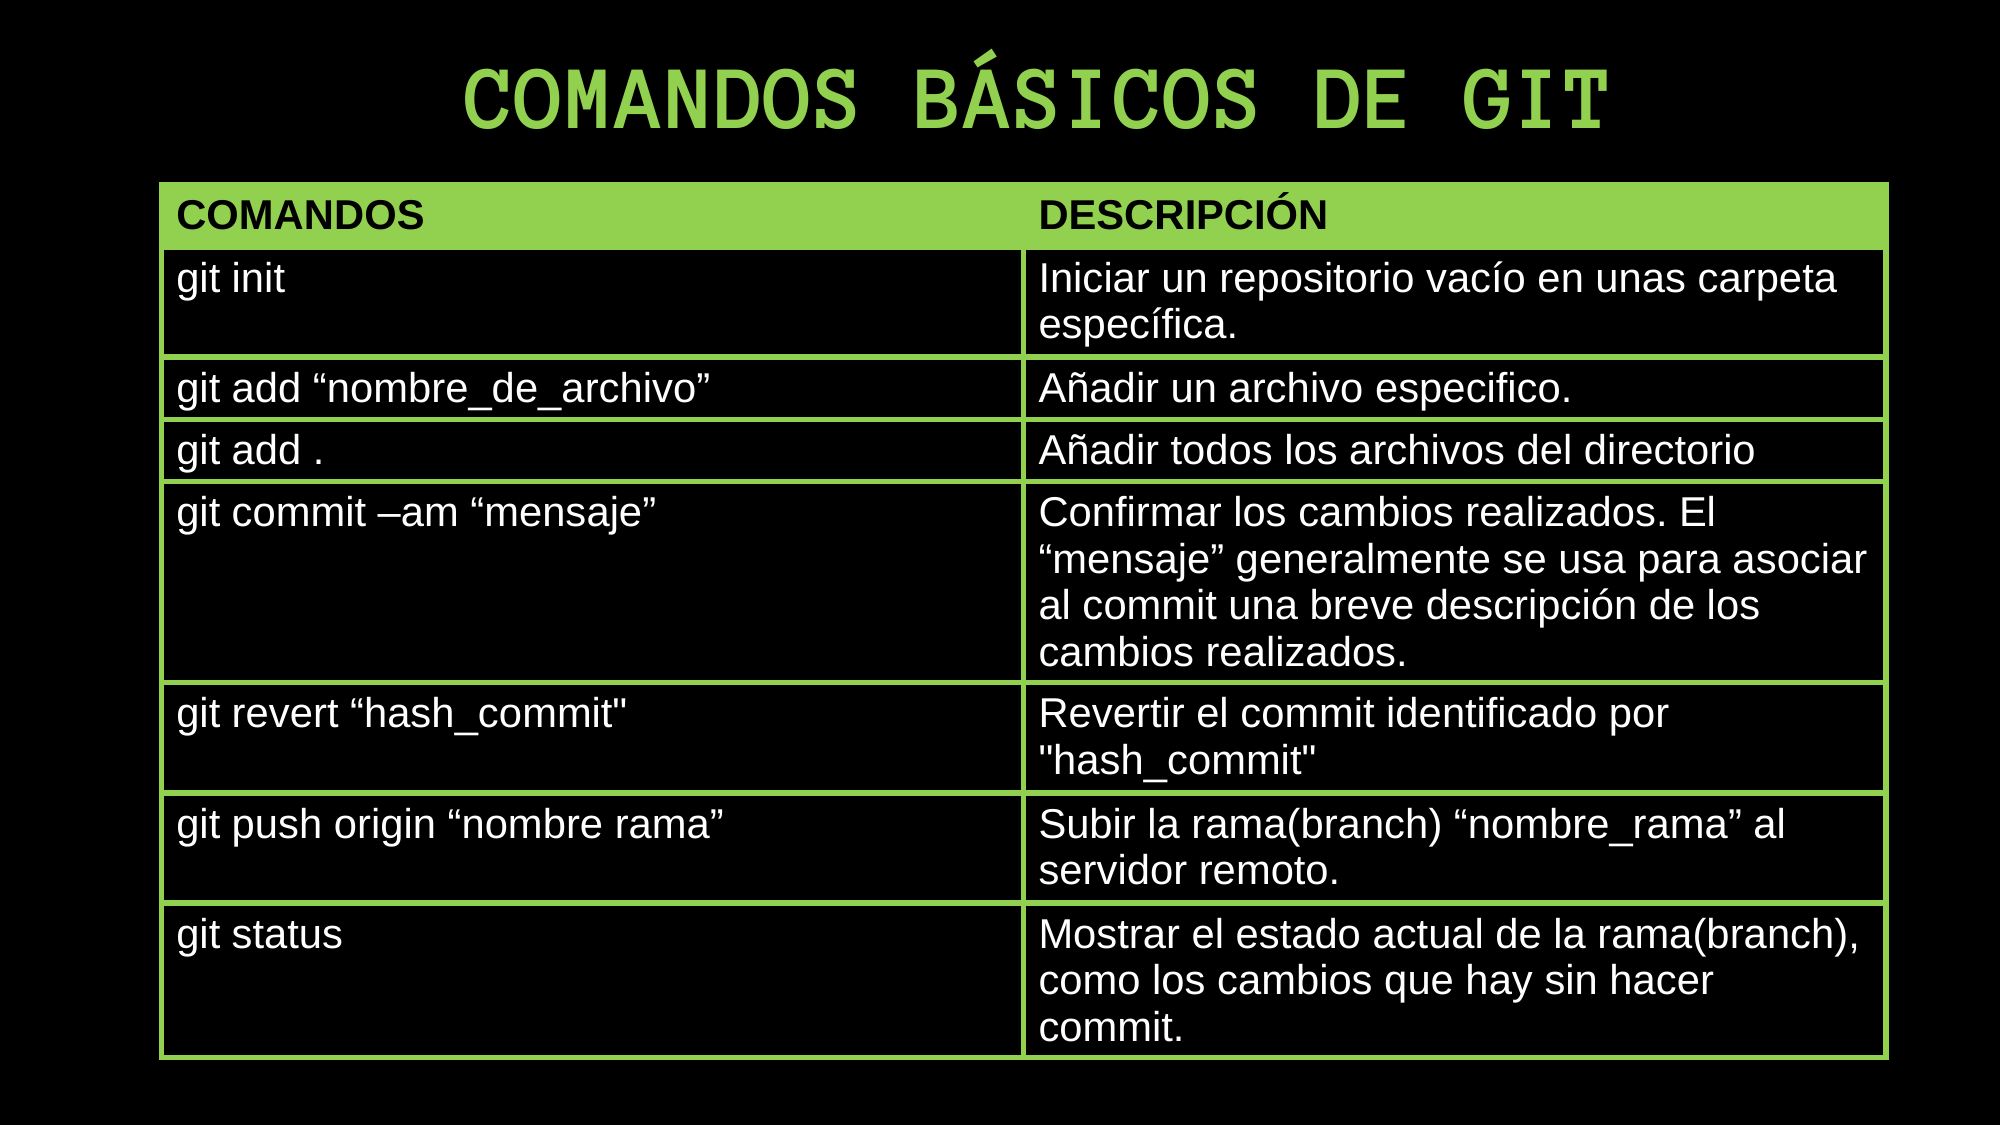

# COMANDOS BÁSICOS DE GIT
| COMANDOS | DESCRIPCIÓN |
| --- | --- |
| git init | Iniciar un repositorio vacío en unas carpeta específica. |
| git add “nombre\_de\_archivo” | Añadir un archivo especifico. |
| git add . | Añadir todos los archivos del directorio |
| git commit –am “mensaje” | Confirmar los cambios realizados. El “mensaje” generalmente se usa para asociar al commit una breve descripción de los cambios realizados. |
| git revert “hash\_commit" | Revertir el commit identificado por "hash\_commit" |
| git push origin “nombre rama” | Subir la rama(branch) “nombre\_rama” al servidor remoto. |
| git status | Mostrar el estado actual de la rama(branch), como los cambios que hay sin hacer commit. |